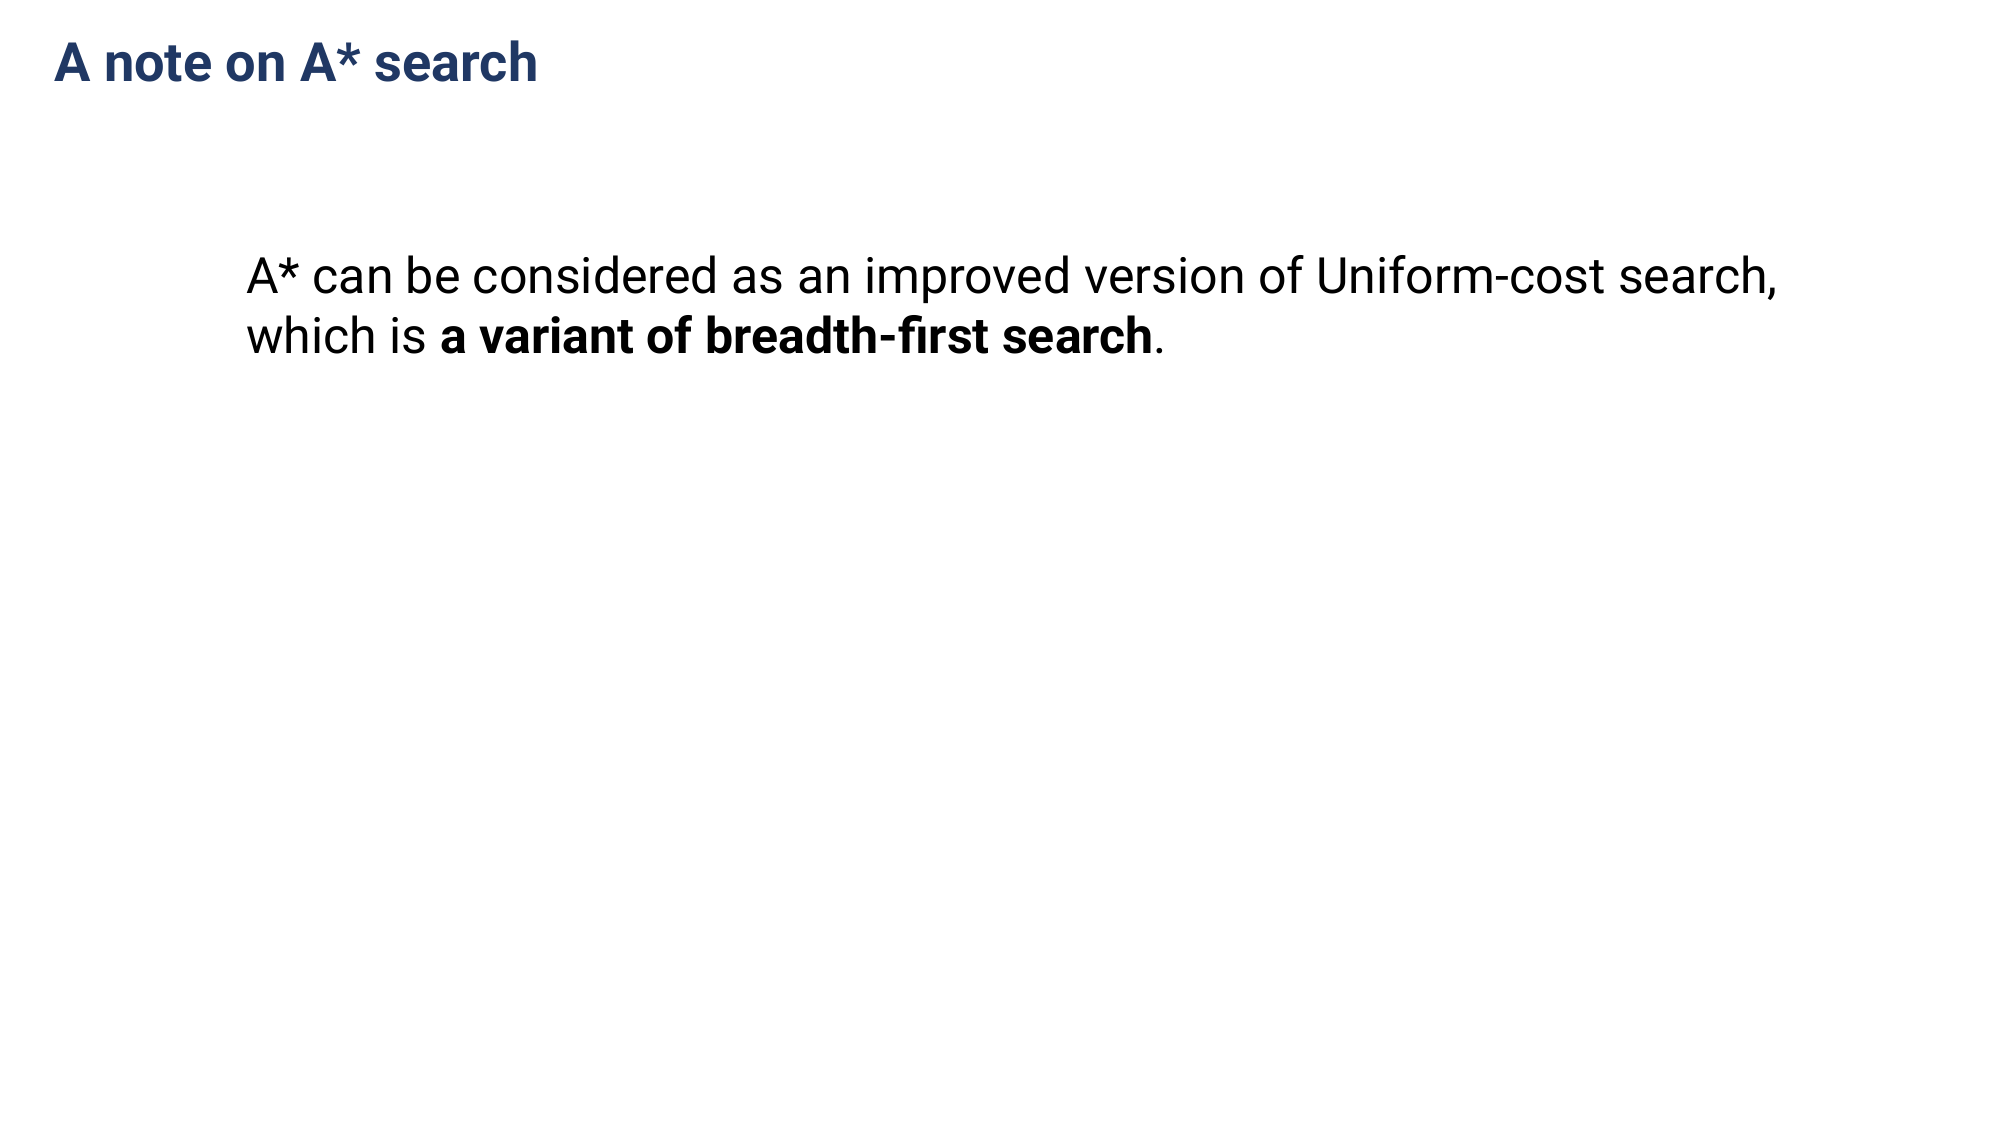

A note on A* search
A* can be considered as an improved version of Uniform-cost search,
which is a variant of breadth-first search.